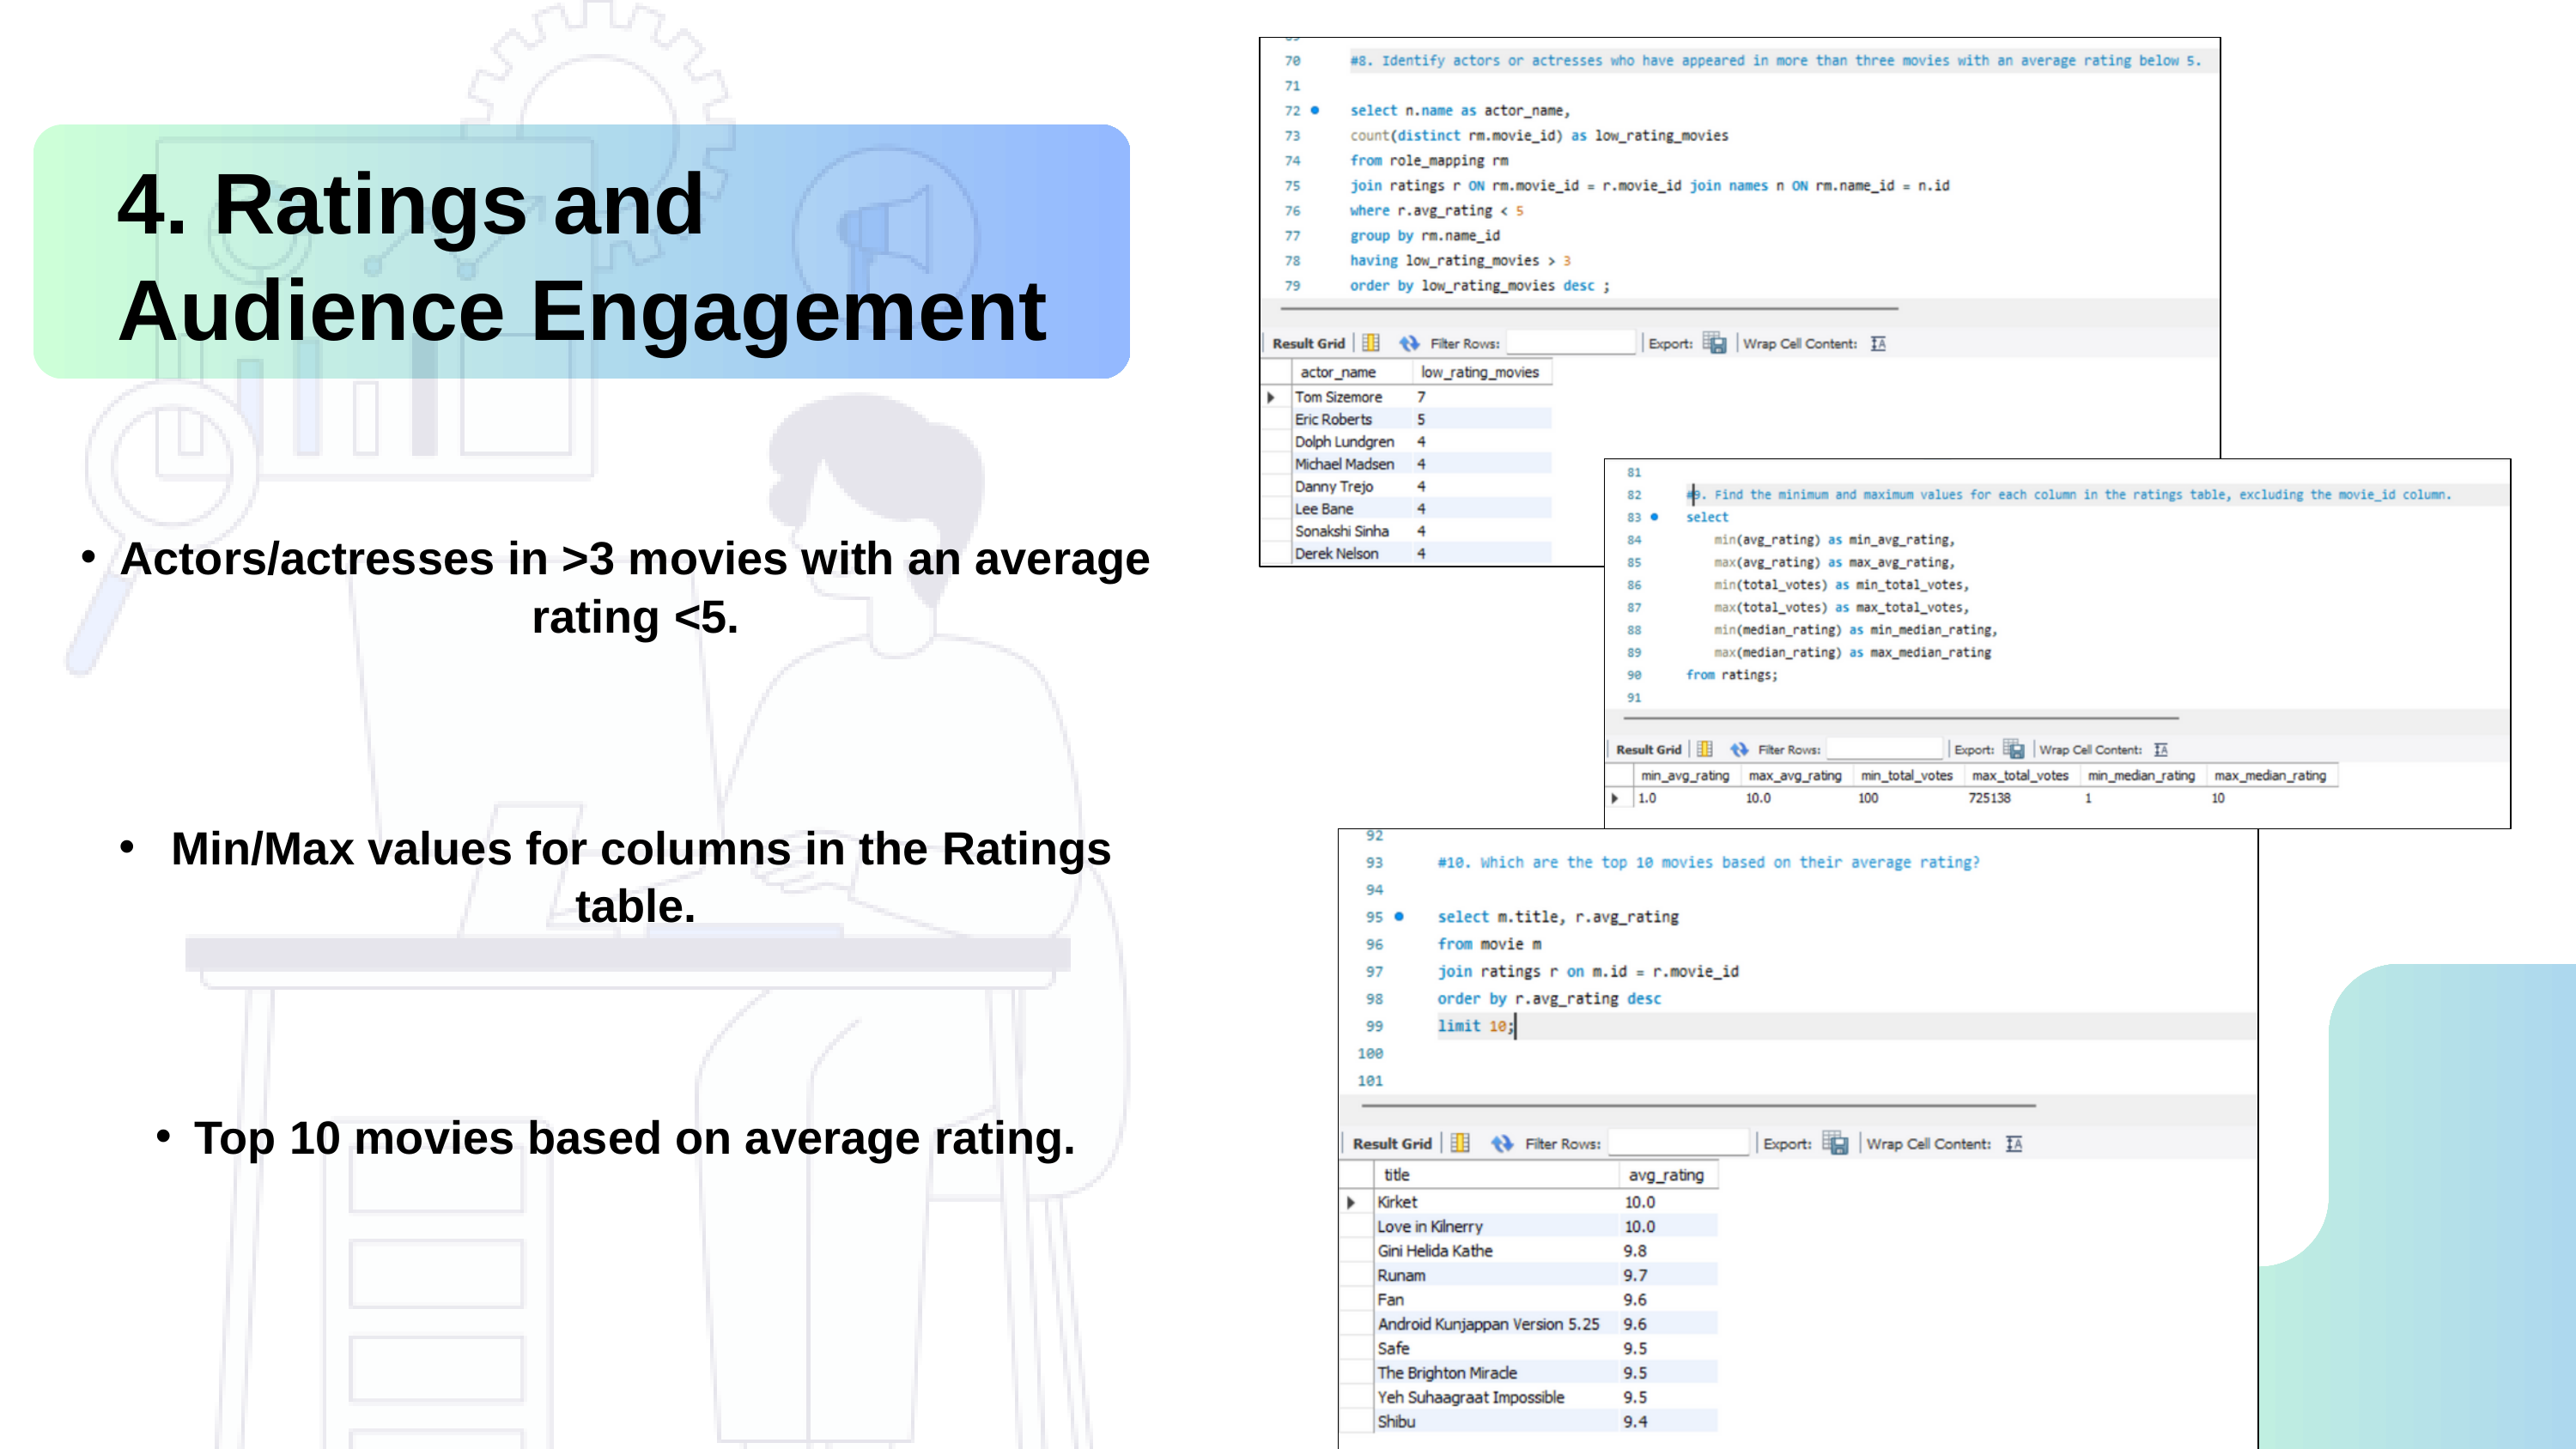

4. Ratings and Audience Engagement

Actors/actresses in >3 movies with an average rating <5.

 Min/Max values for columns in the Ratings table.

Top 10 movies based on average rating.